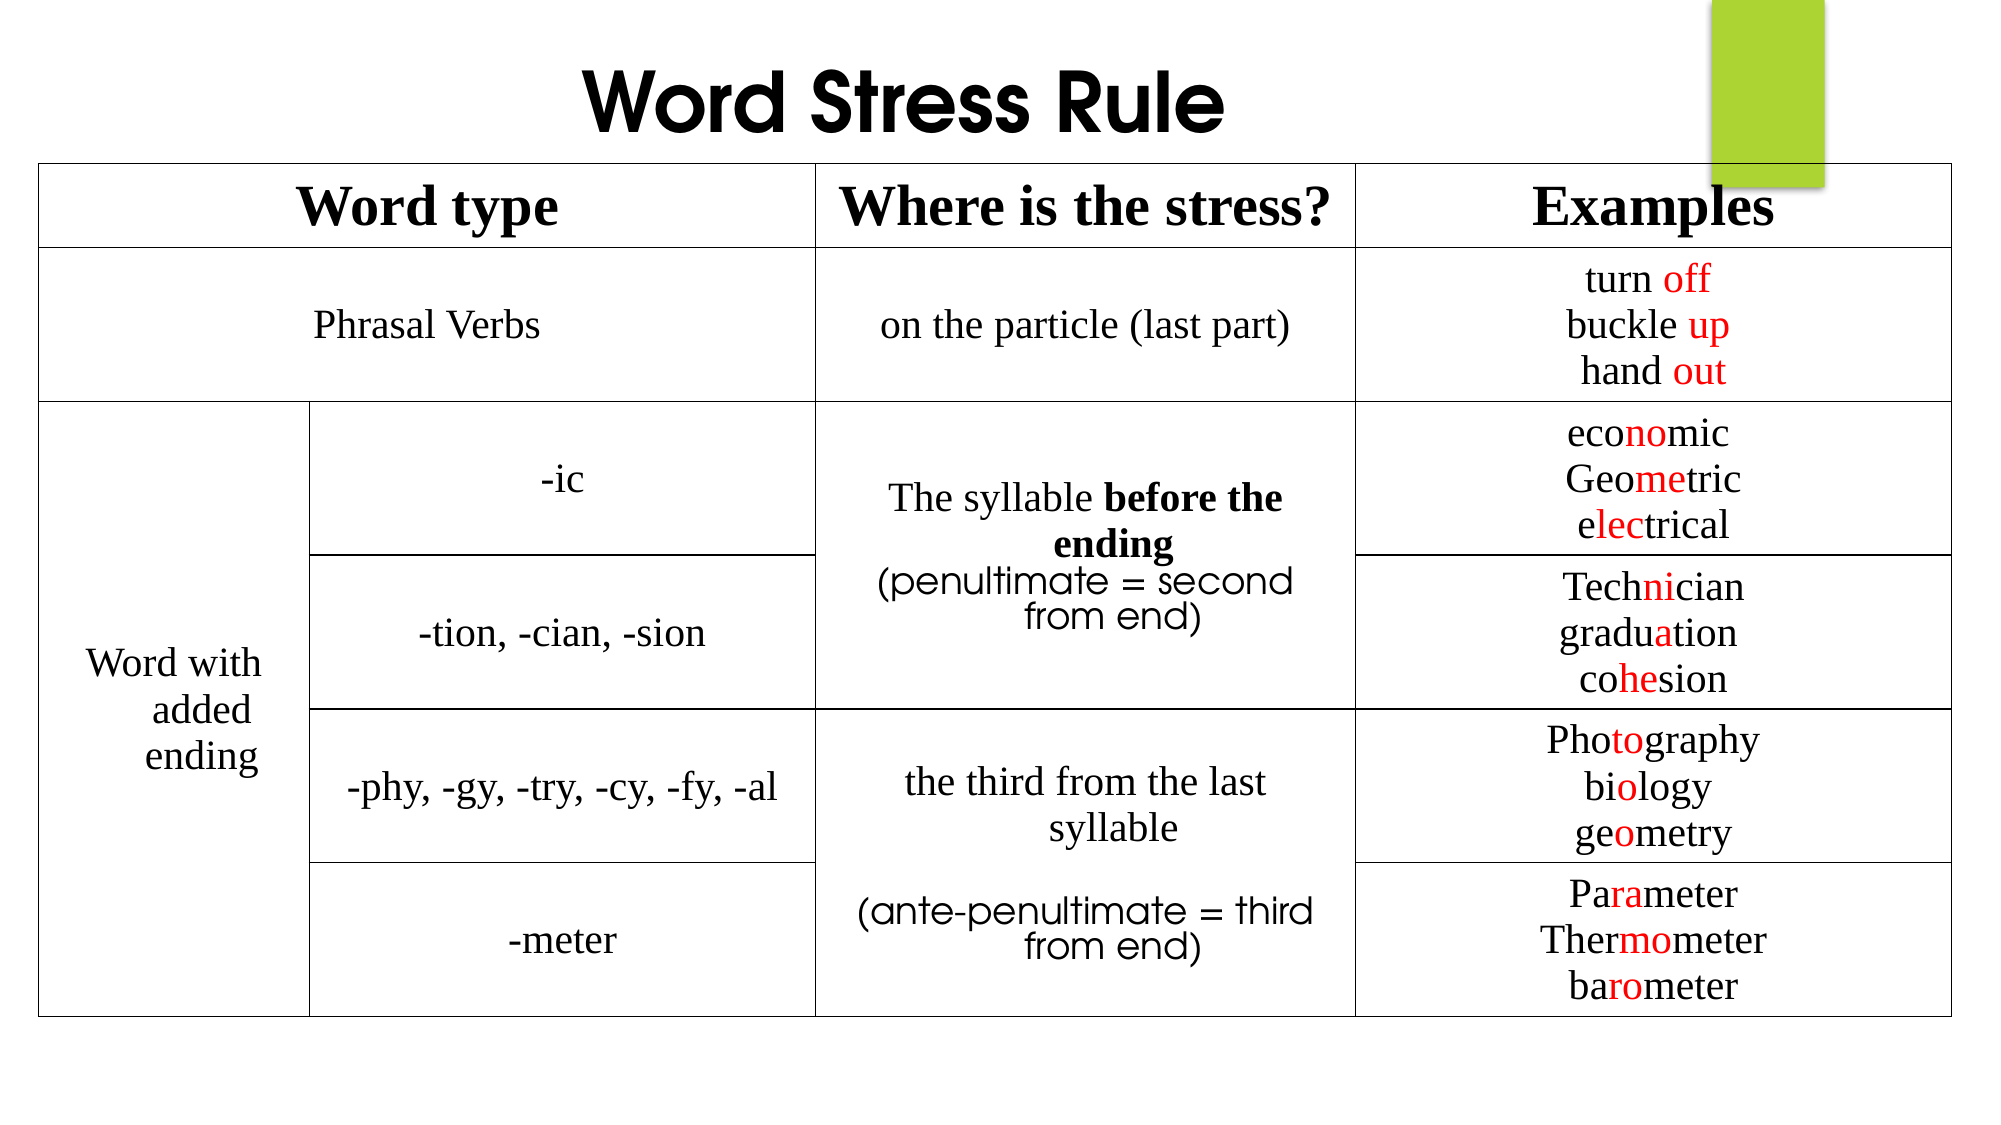

Word Stress Rule
| Word type |  | Where is the stress? | Examples |
| --- | --- | --- | --- |
| Phrasal Verbs |  | on the particle (last part) | turn off buckle up hand out |
| Word with added ending | -ic | The syllable before the ending (penultimate = second from end) | economic Geometric electrical |
|  | -tion, -cian, -sion |  | Technician graduation cohesion |
|  | -phy, -gy, -try, -cy, -fy, -al | the third from the last syllable (ante-penultimate = third from end) | Photography biology geometry |
|  | -meter |  | Parameter Thermometer barometer |